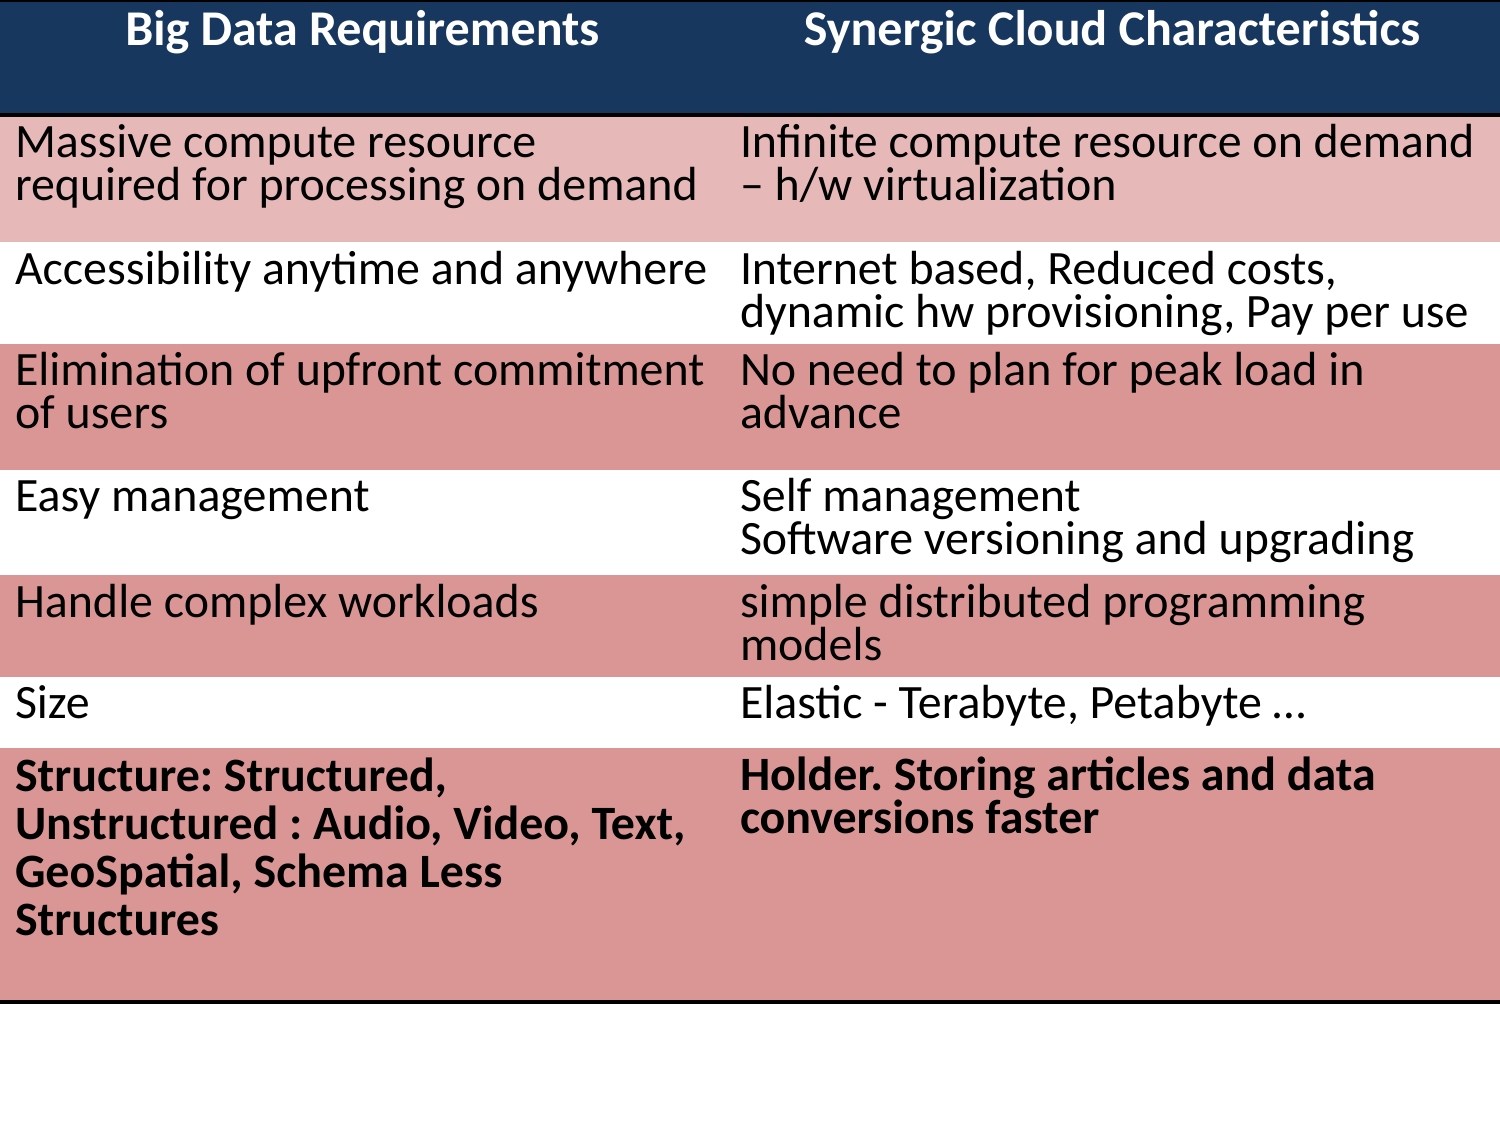

| Big Data Requirements | Synergic Cloud Characteristics |
| --- | --- |
| Massive compute resource required for processing on demand | Infinite compute resource on demand – h/w virtualization |
| Accessibility anytime and anywhere | Internet based, Reduced costs, dynamic hw provisioning, Pay per use |
| Elimination of upfront commitment of users | No need to plan for peak load in advance |
| Easy management | Self management Software versioning and upgrading |
| Handle complex workloads | simple distributed programming models |
| Size | Elastic - Terabyte, Petabyte … |
| Structure: Structured, Unstructured : Audio, Video, Text, GeoSpatial, Schema Less Structures | Holder. Storing articles and data conversions faster |